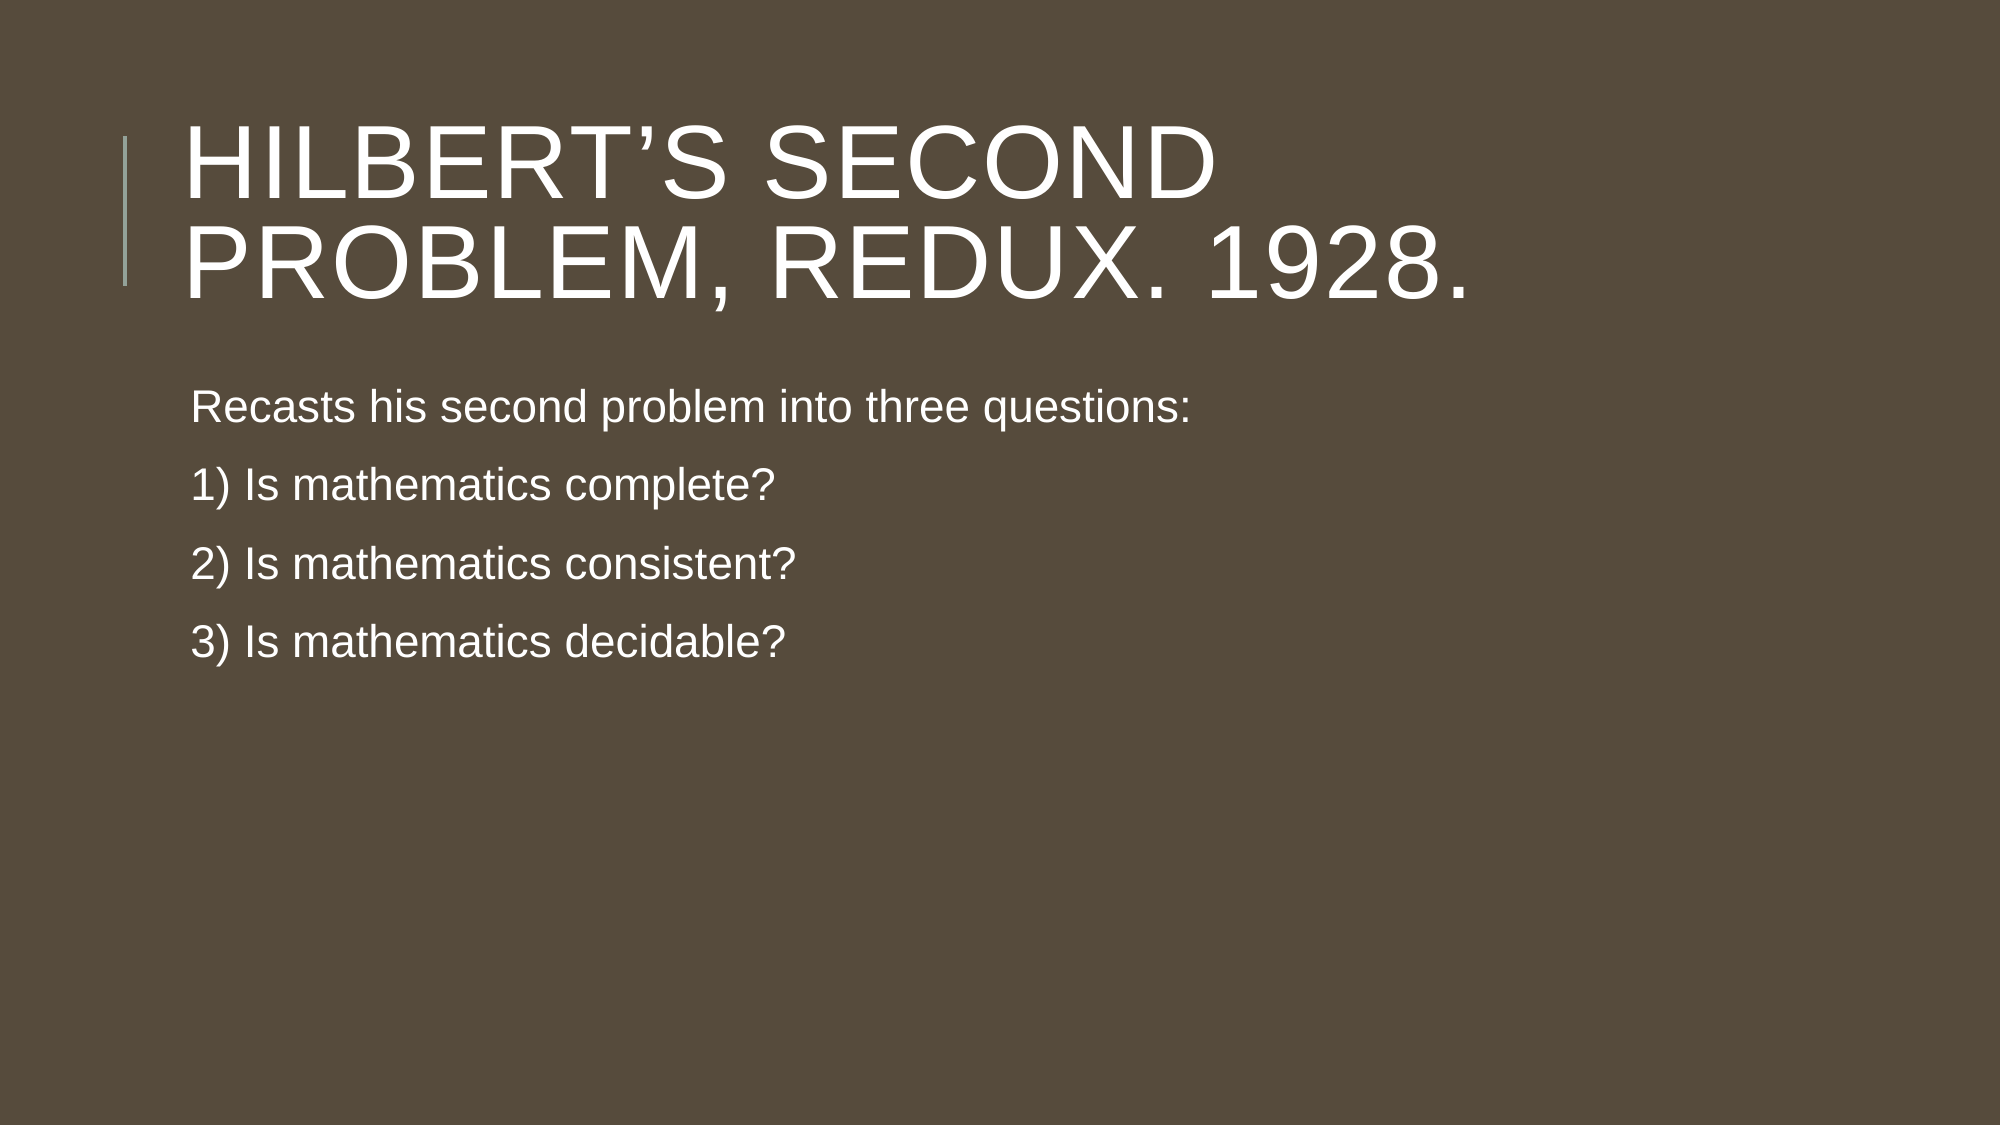

# Hilbert’s Second Problem, redux. 1928.
Recasts his second problem into three questions:
1) Is mathematics complete?
2) Is mathematics consistent?
3) Is mathematics decidable?